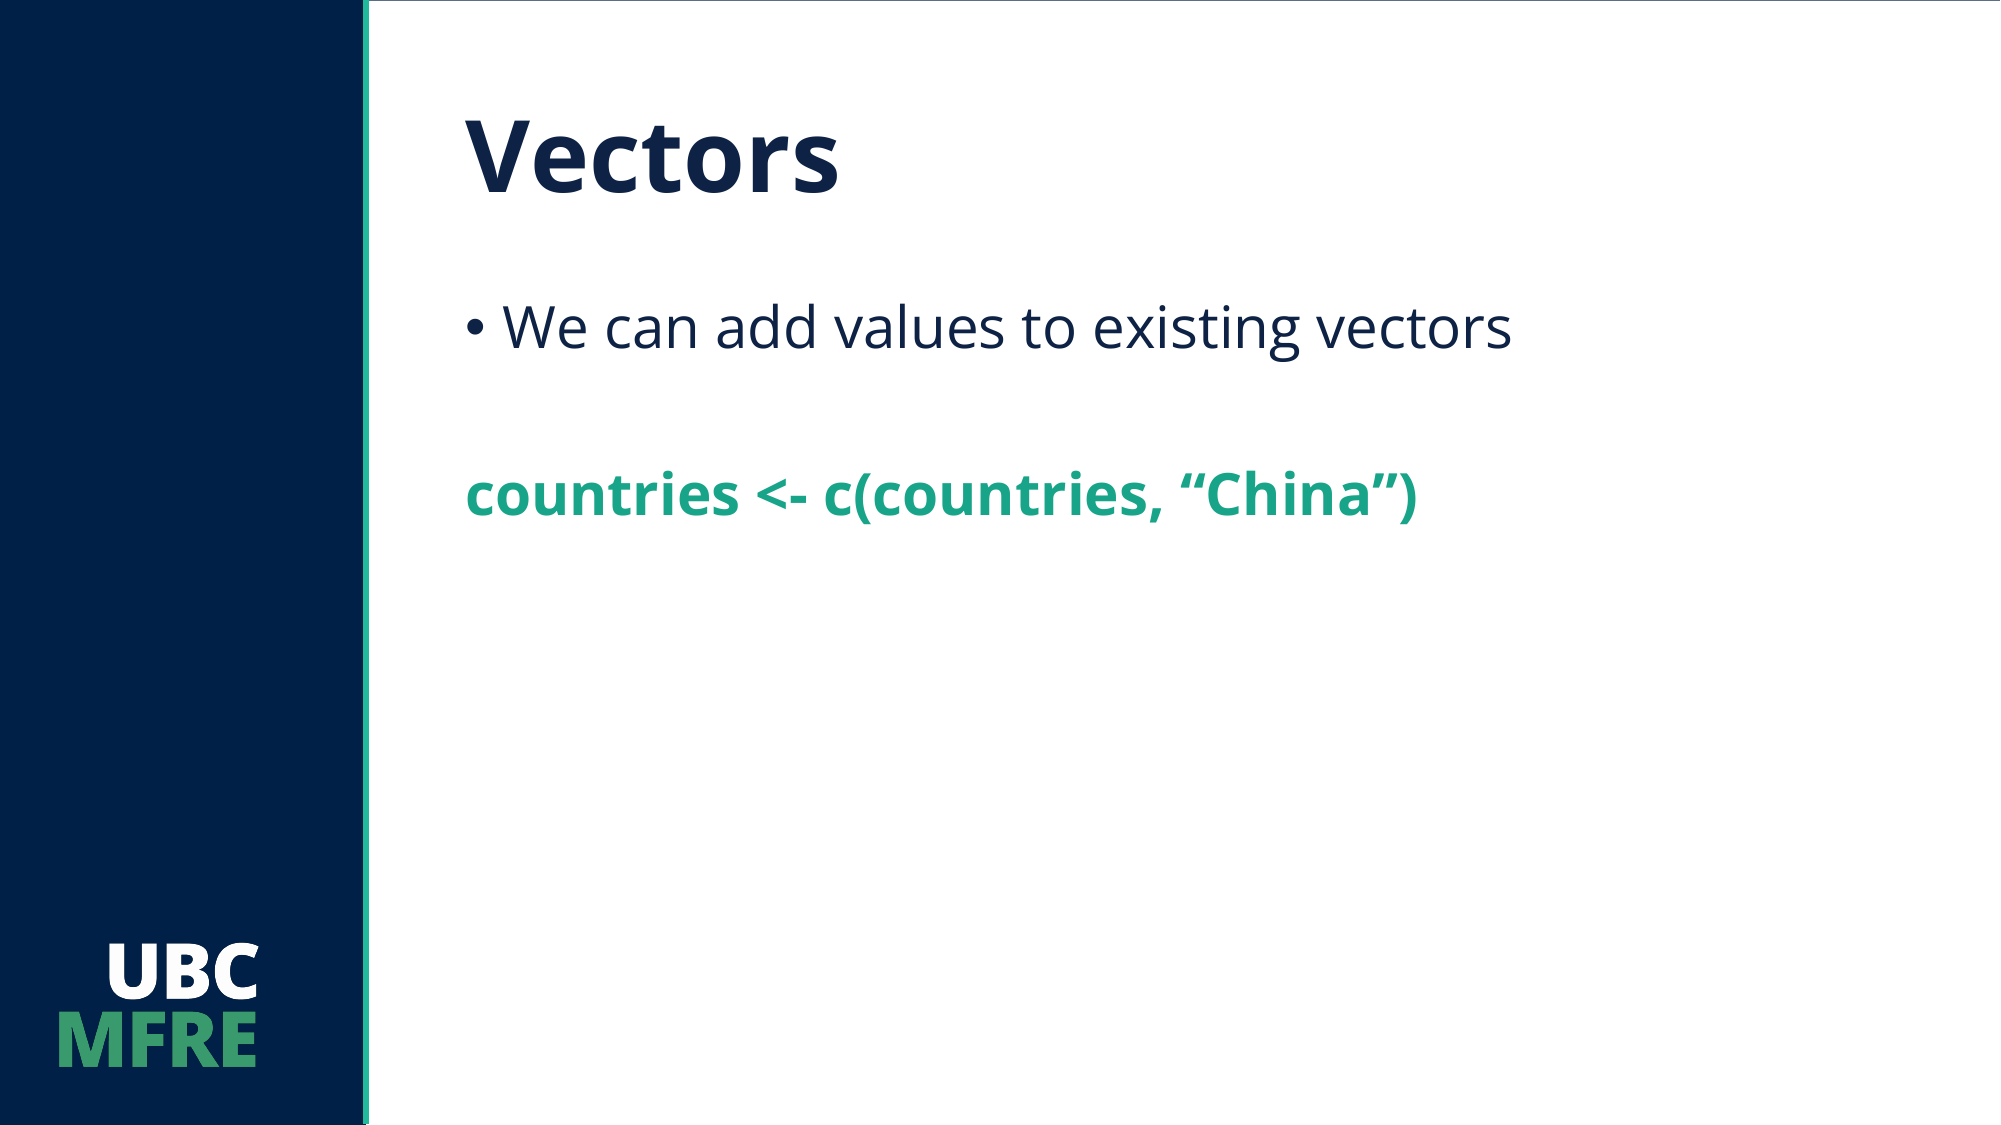

# Vectors
We can add values to existing vectors

countries <- c(countries, “China”)